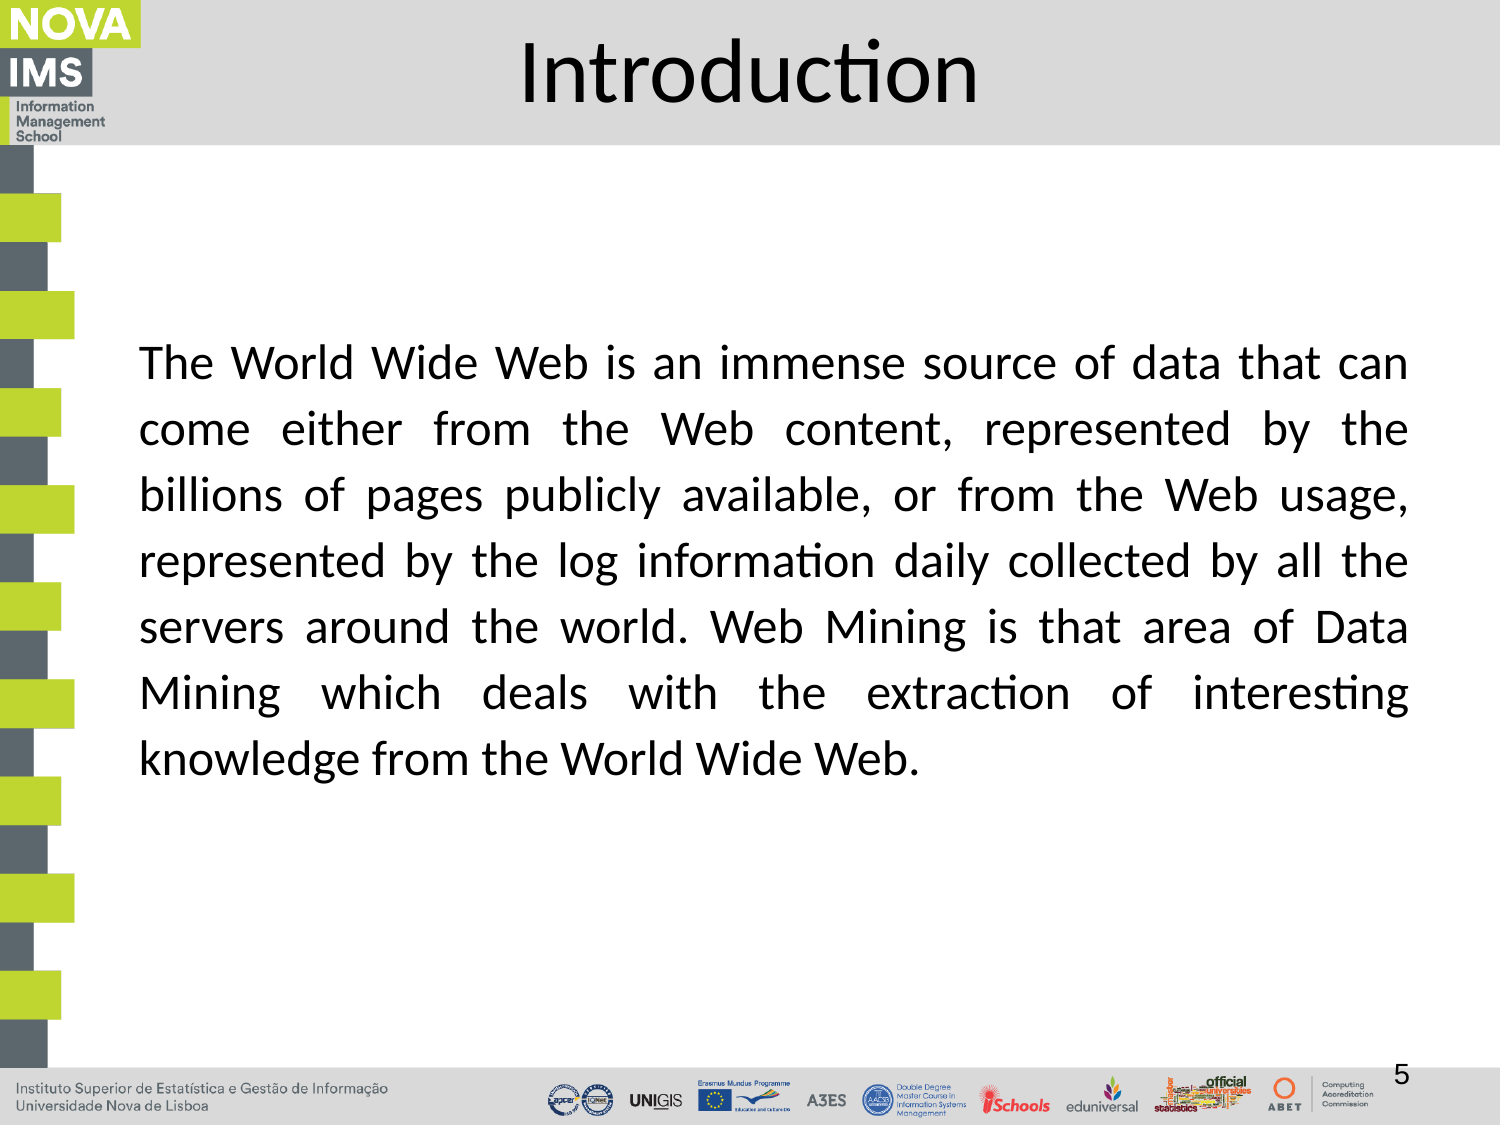

# Introduction
The World Wide Web is an immense source of data that can come either from the Web content, represented by the billions of pages publicly available, or from the Web usage, represented by the log information daily collected by all the servers around the world. Web Mining is that area of Data Mining which deals with the extraction of interesting knowledge from the World Wide Web.

5